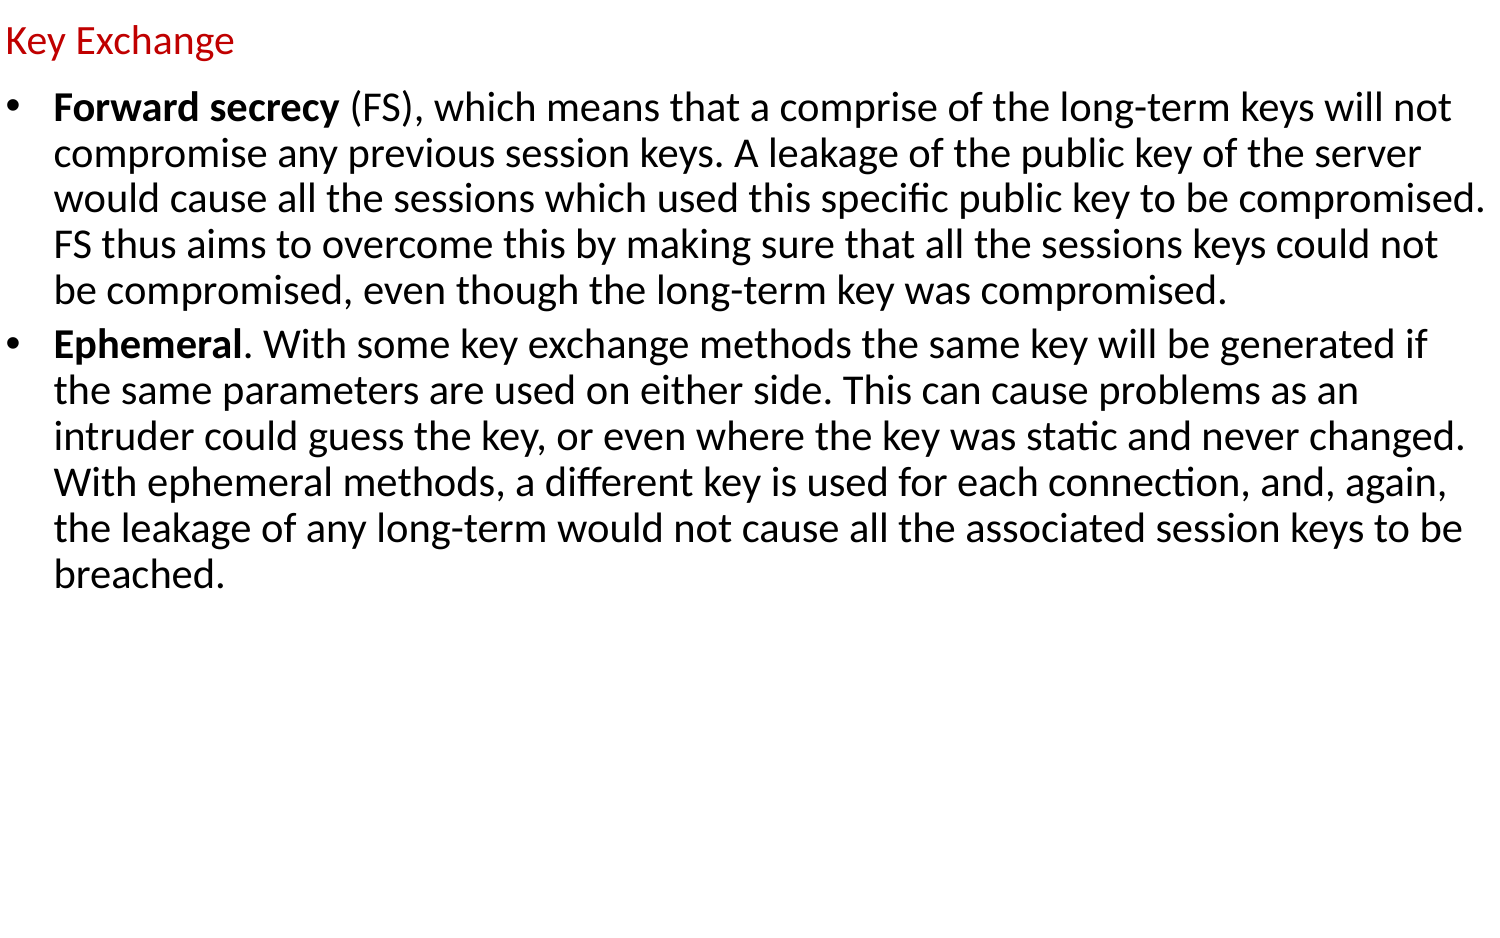

Key Exchange
Forward secrecy (FS), which means that a comprise of the long-term keys will not compromise any previous session keys. A leakage of the public key of the server would cause all the sessions which used this specific public key to be compromised. FS thus aims to overcome this by making sure that all the sessions keys could not be compromised, even though the long-term key was compromised.
Ephemeral. With some key exchange methods the same key will be generated if the same parameters are used on either side. This can cause problems as an intruder could guess the key, or even where the key was static and never changed. With ephemeral methods, a different key is used for each connection, and, again, the leakage of any long-term would not cause all the associated session keys to be breached.